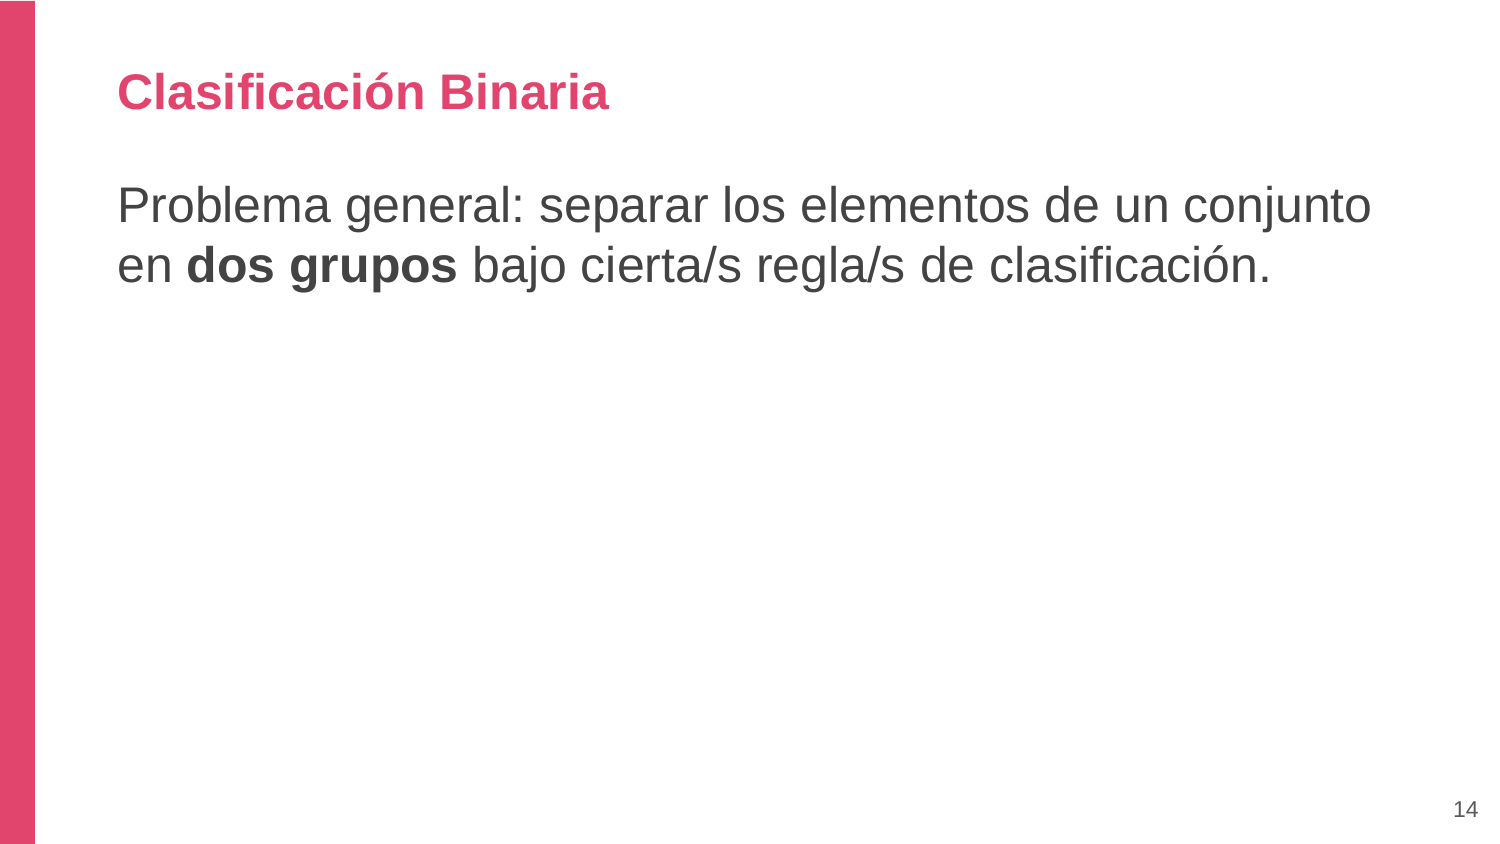

Clasificación Binaria
Problema general: separar los elementos de un conjunto en dos grupos bajo cierta/s regla/s de clasificación.

14